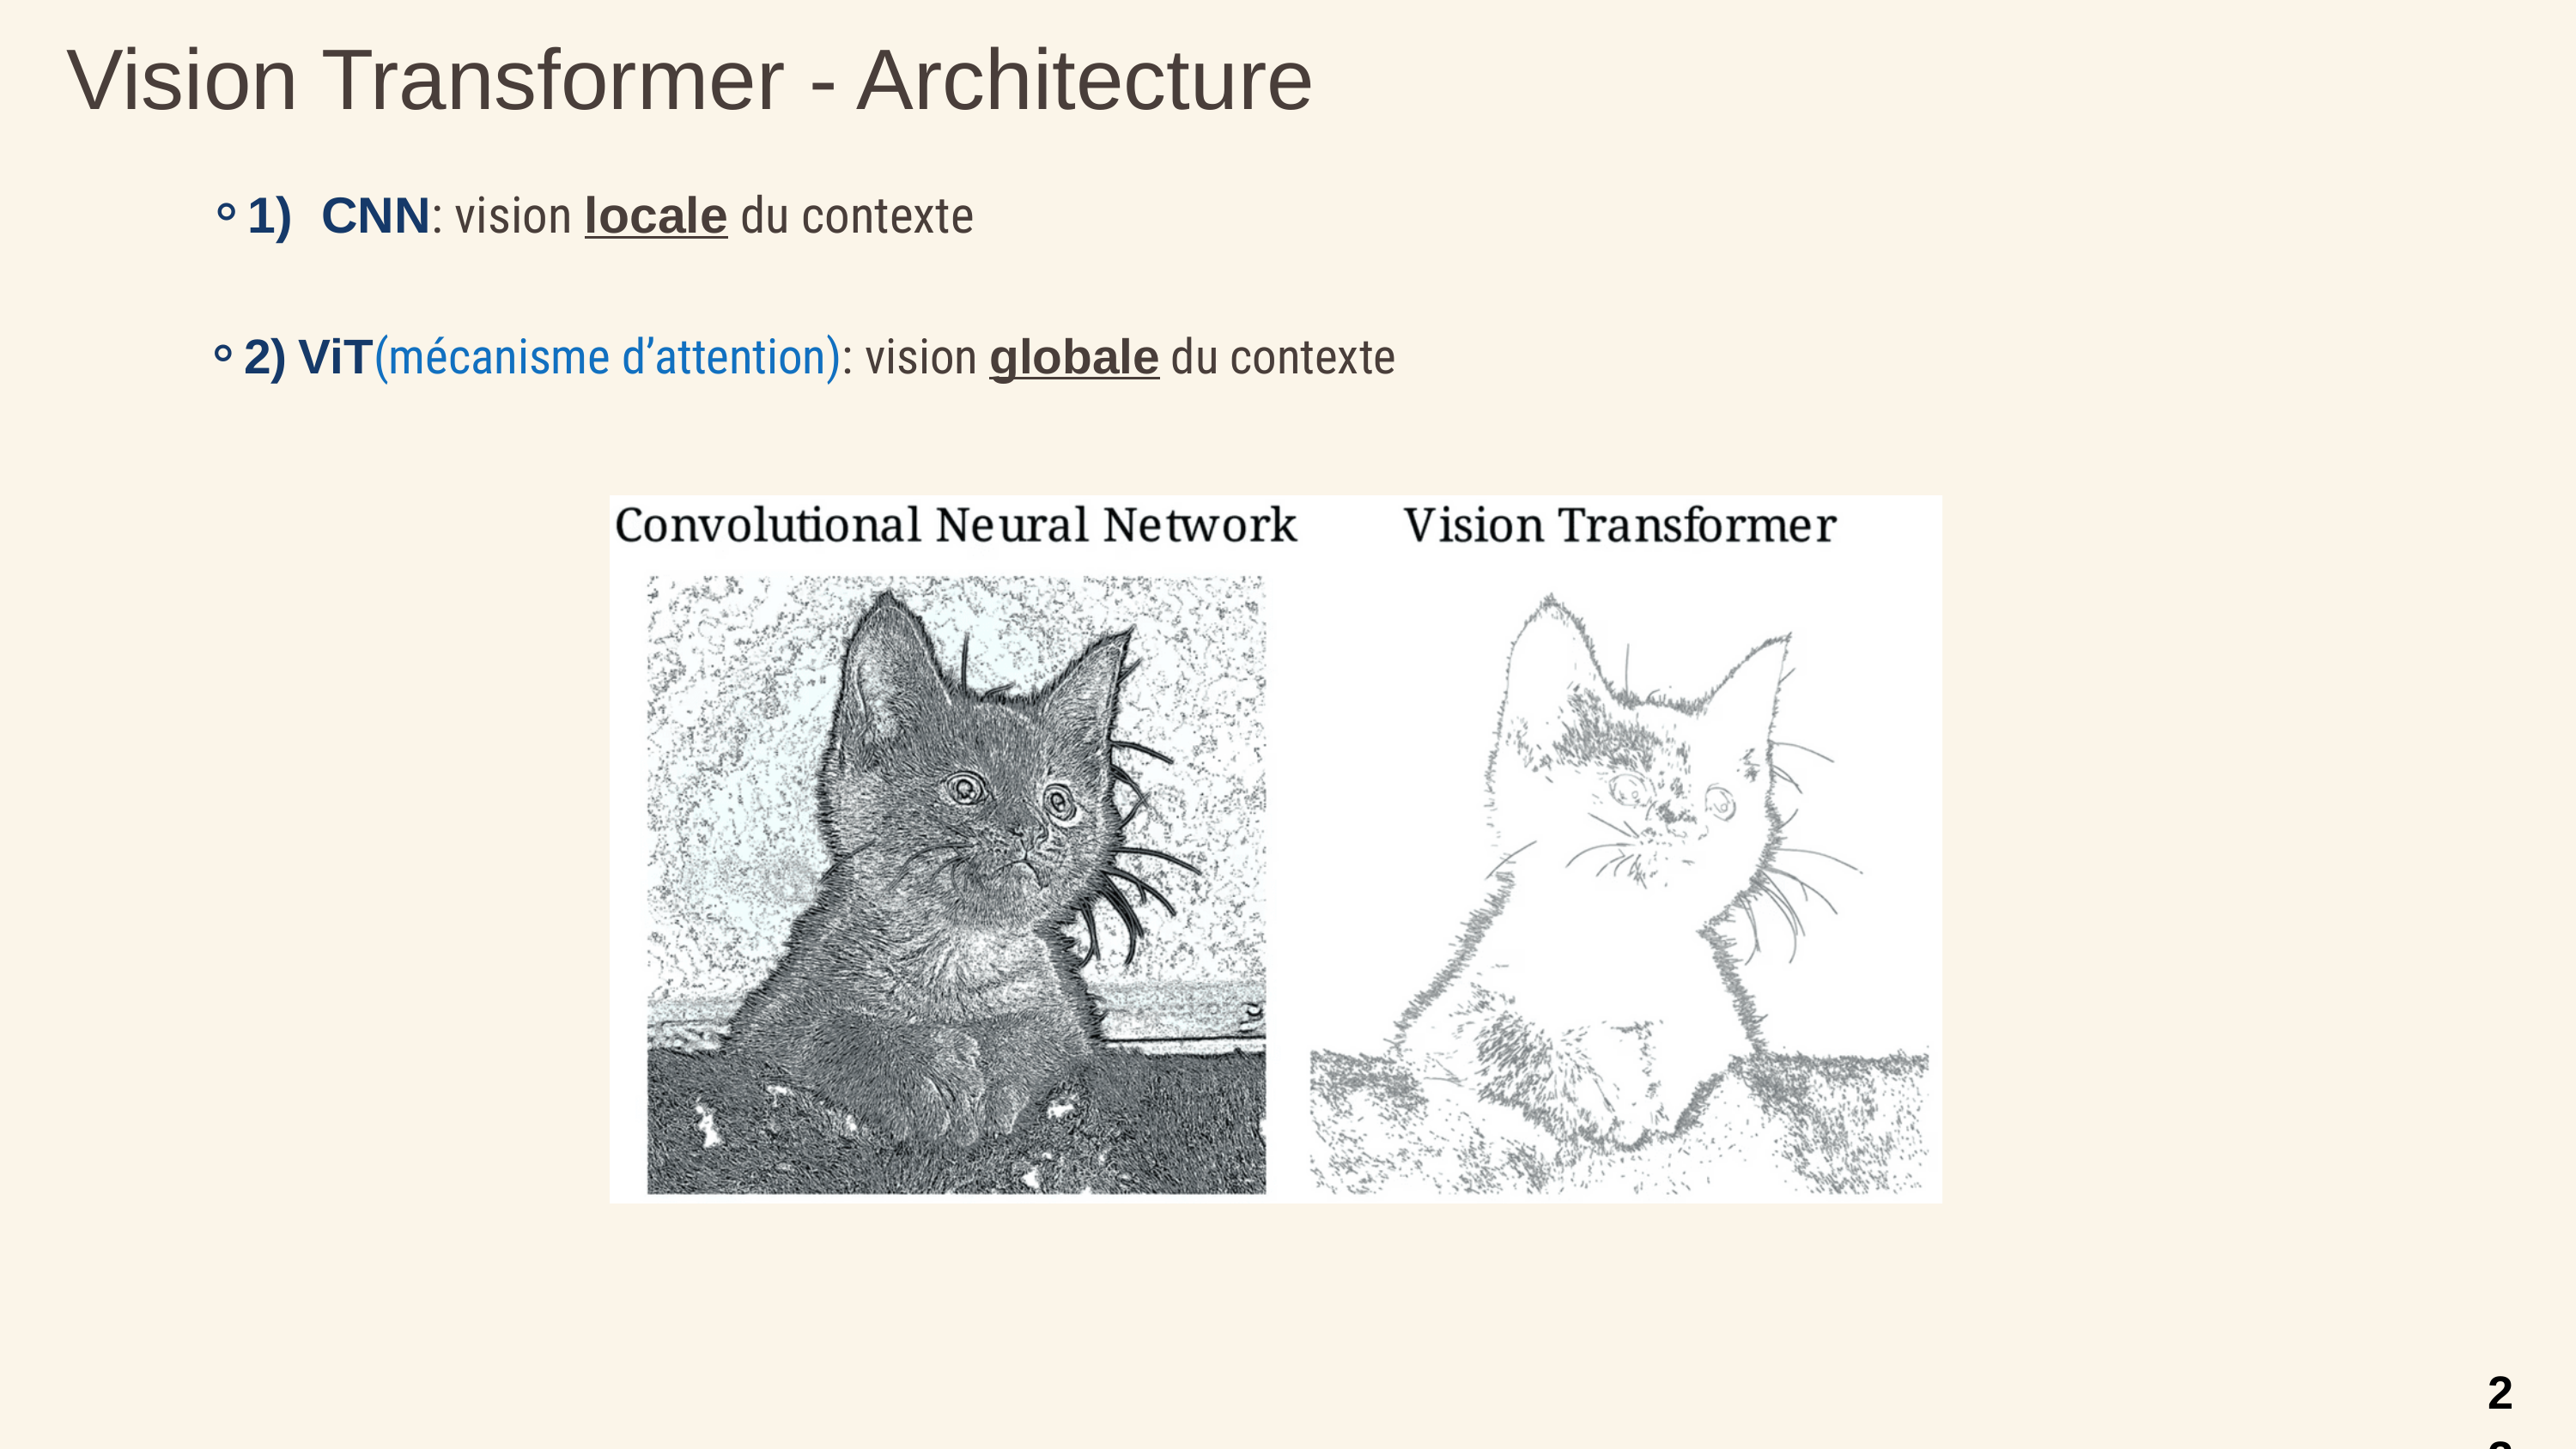

Vision Transformer - Architecture
1)  CNN: vision locale du contexte

2) ViT(mécanisme d’attention): vision globale du contexte

22